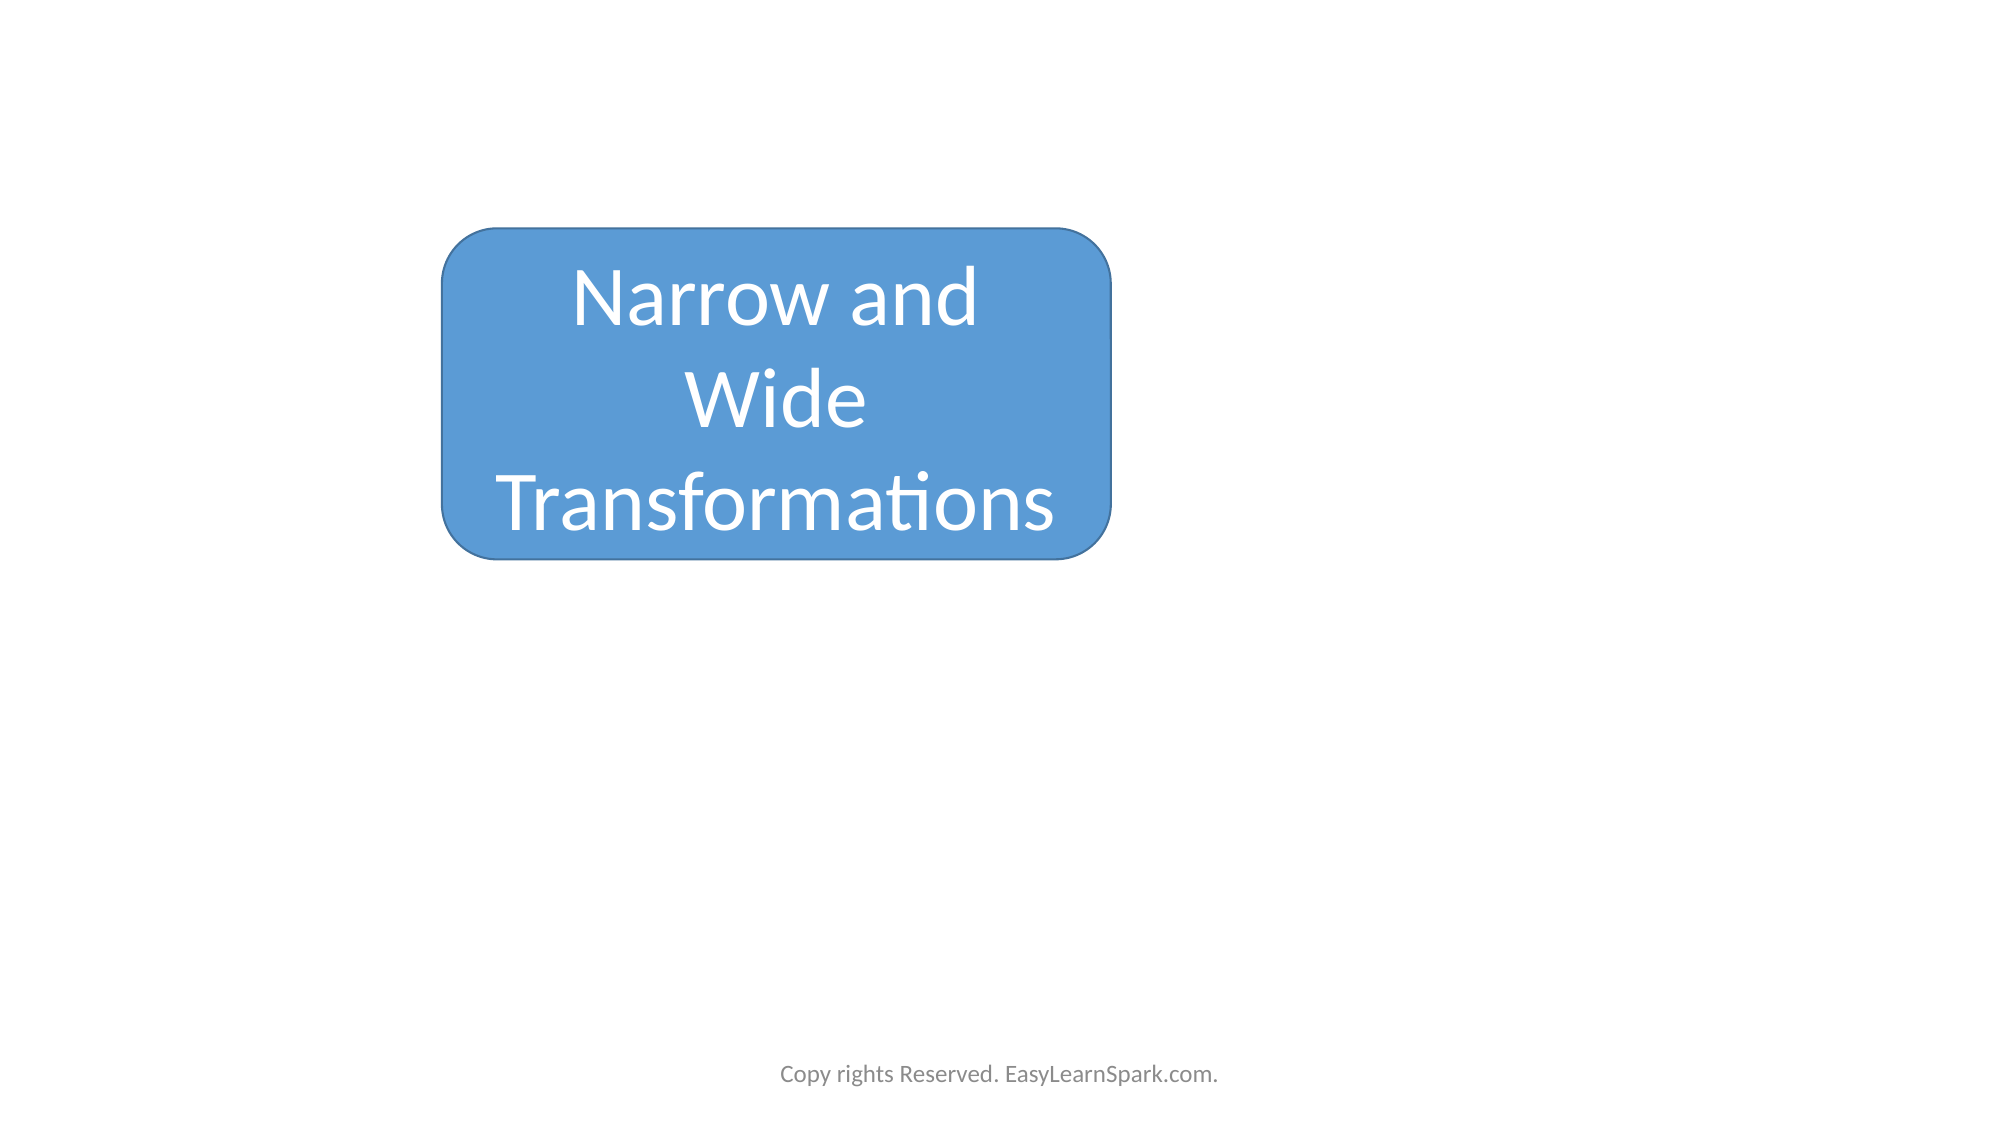

Narrow and Wide Transformations
Copy rights Reserved. EasyLearnSpark.com.